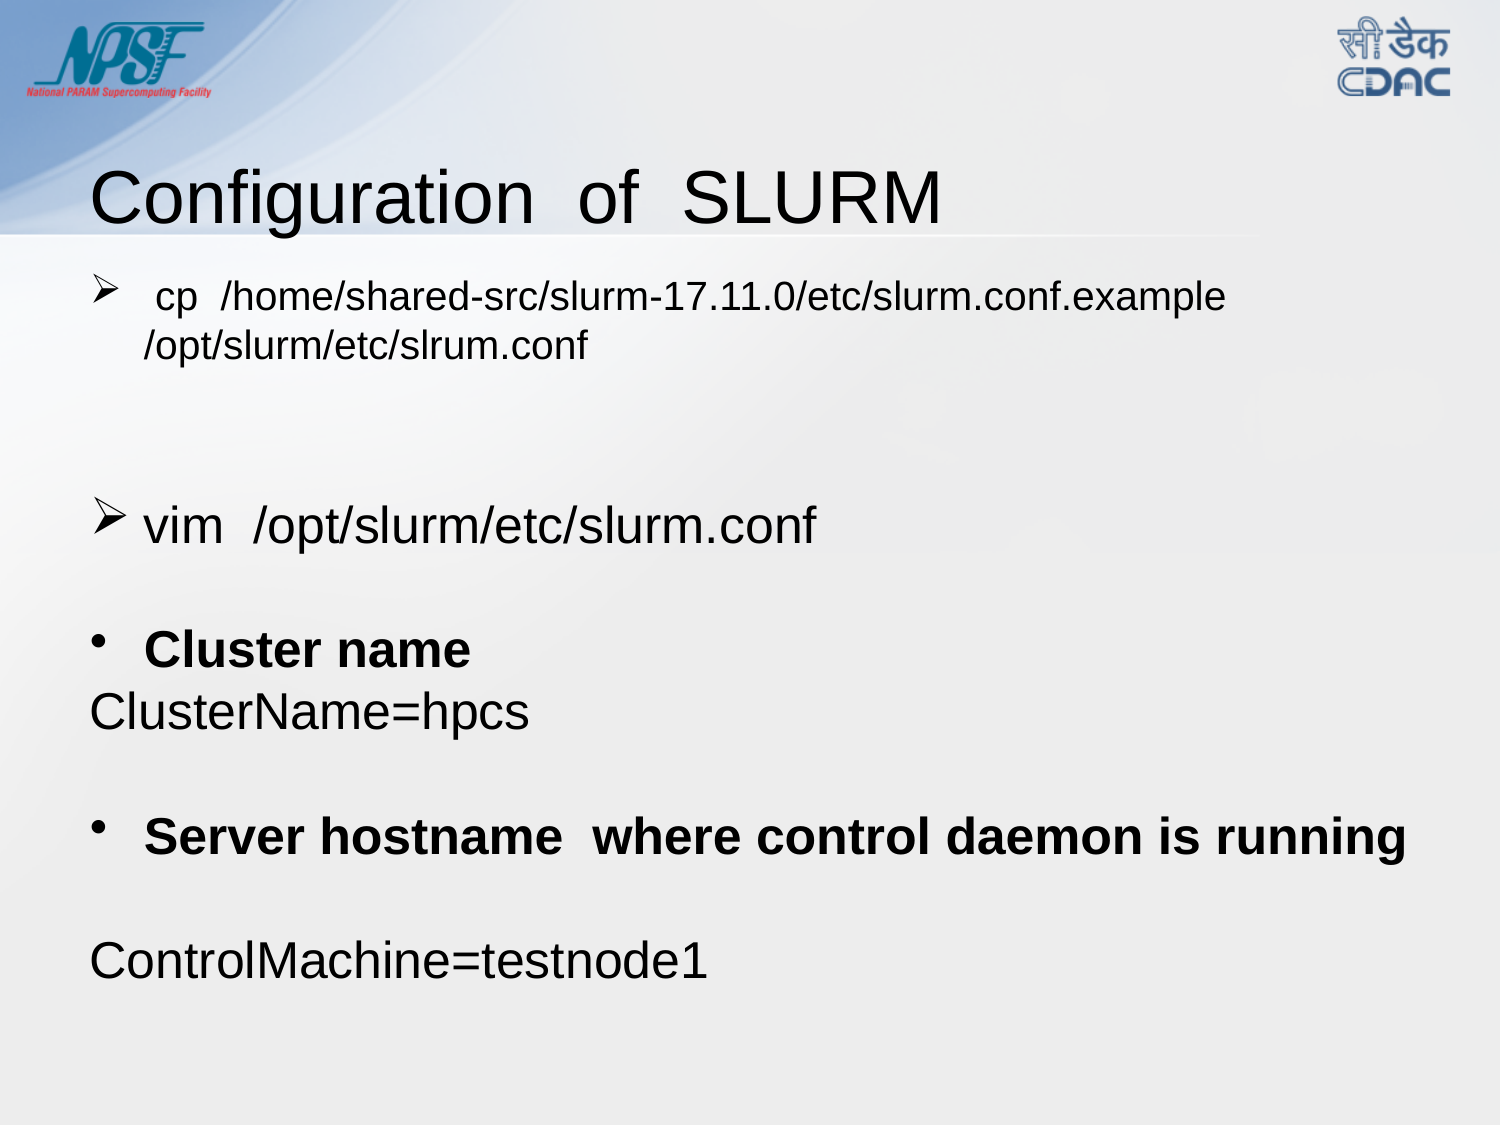

# Configuration  of  SLURM
 cp  /home/shared-src/slurm-17.11.0/etc/slurm.conf.example /opt/slurm/etc/slrum.conf

vim  /opt/slurm/etc/slurm.conf

Cluster name
ClusterName=hpcs

Server hostname  where control daemon is running

ControlMachine=testnode1